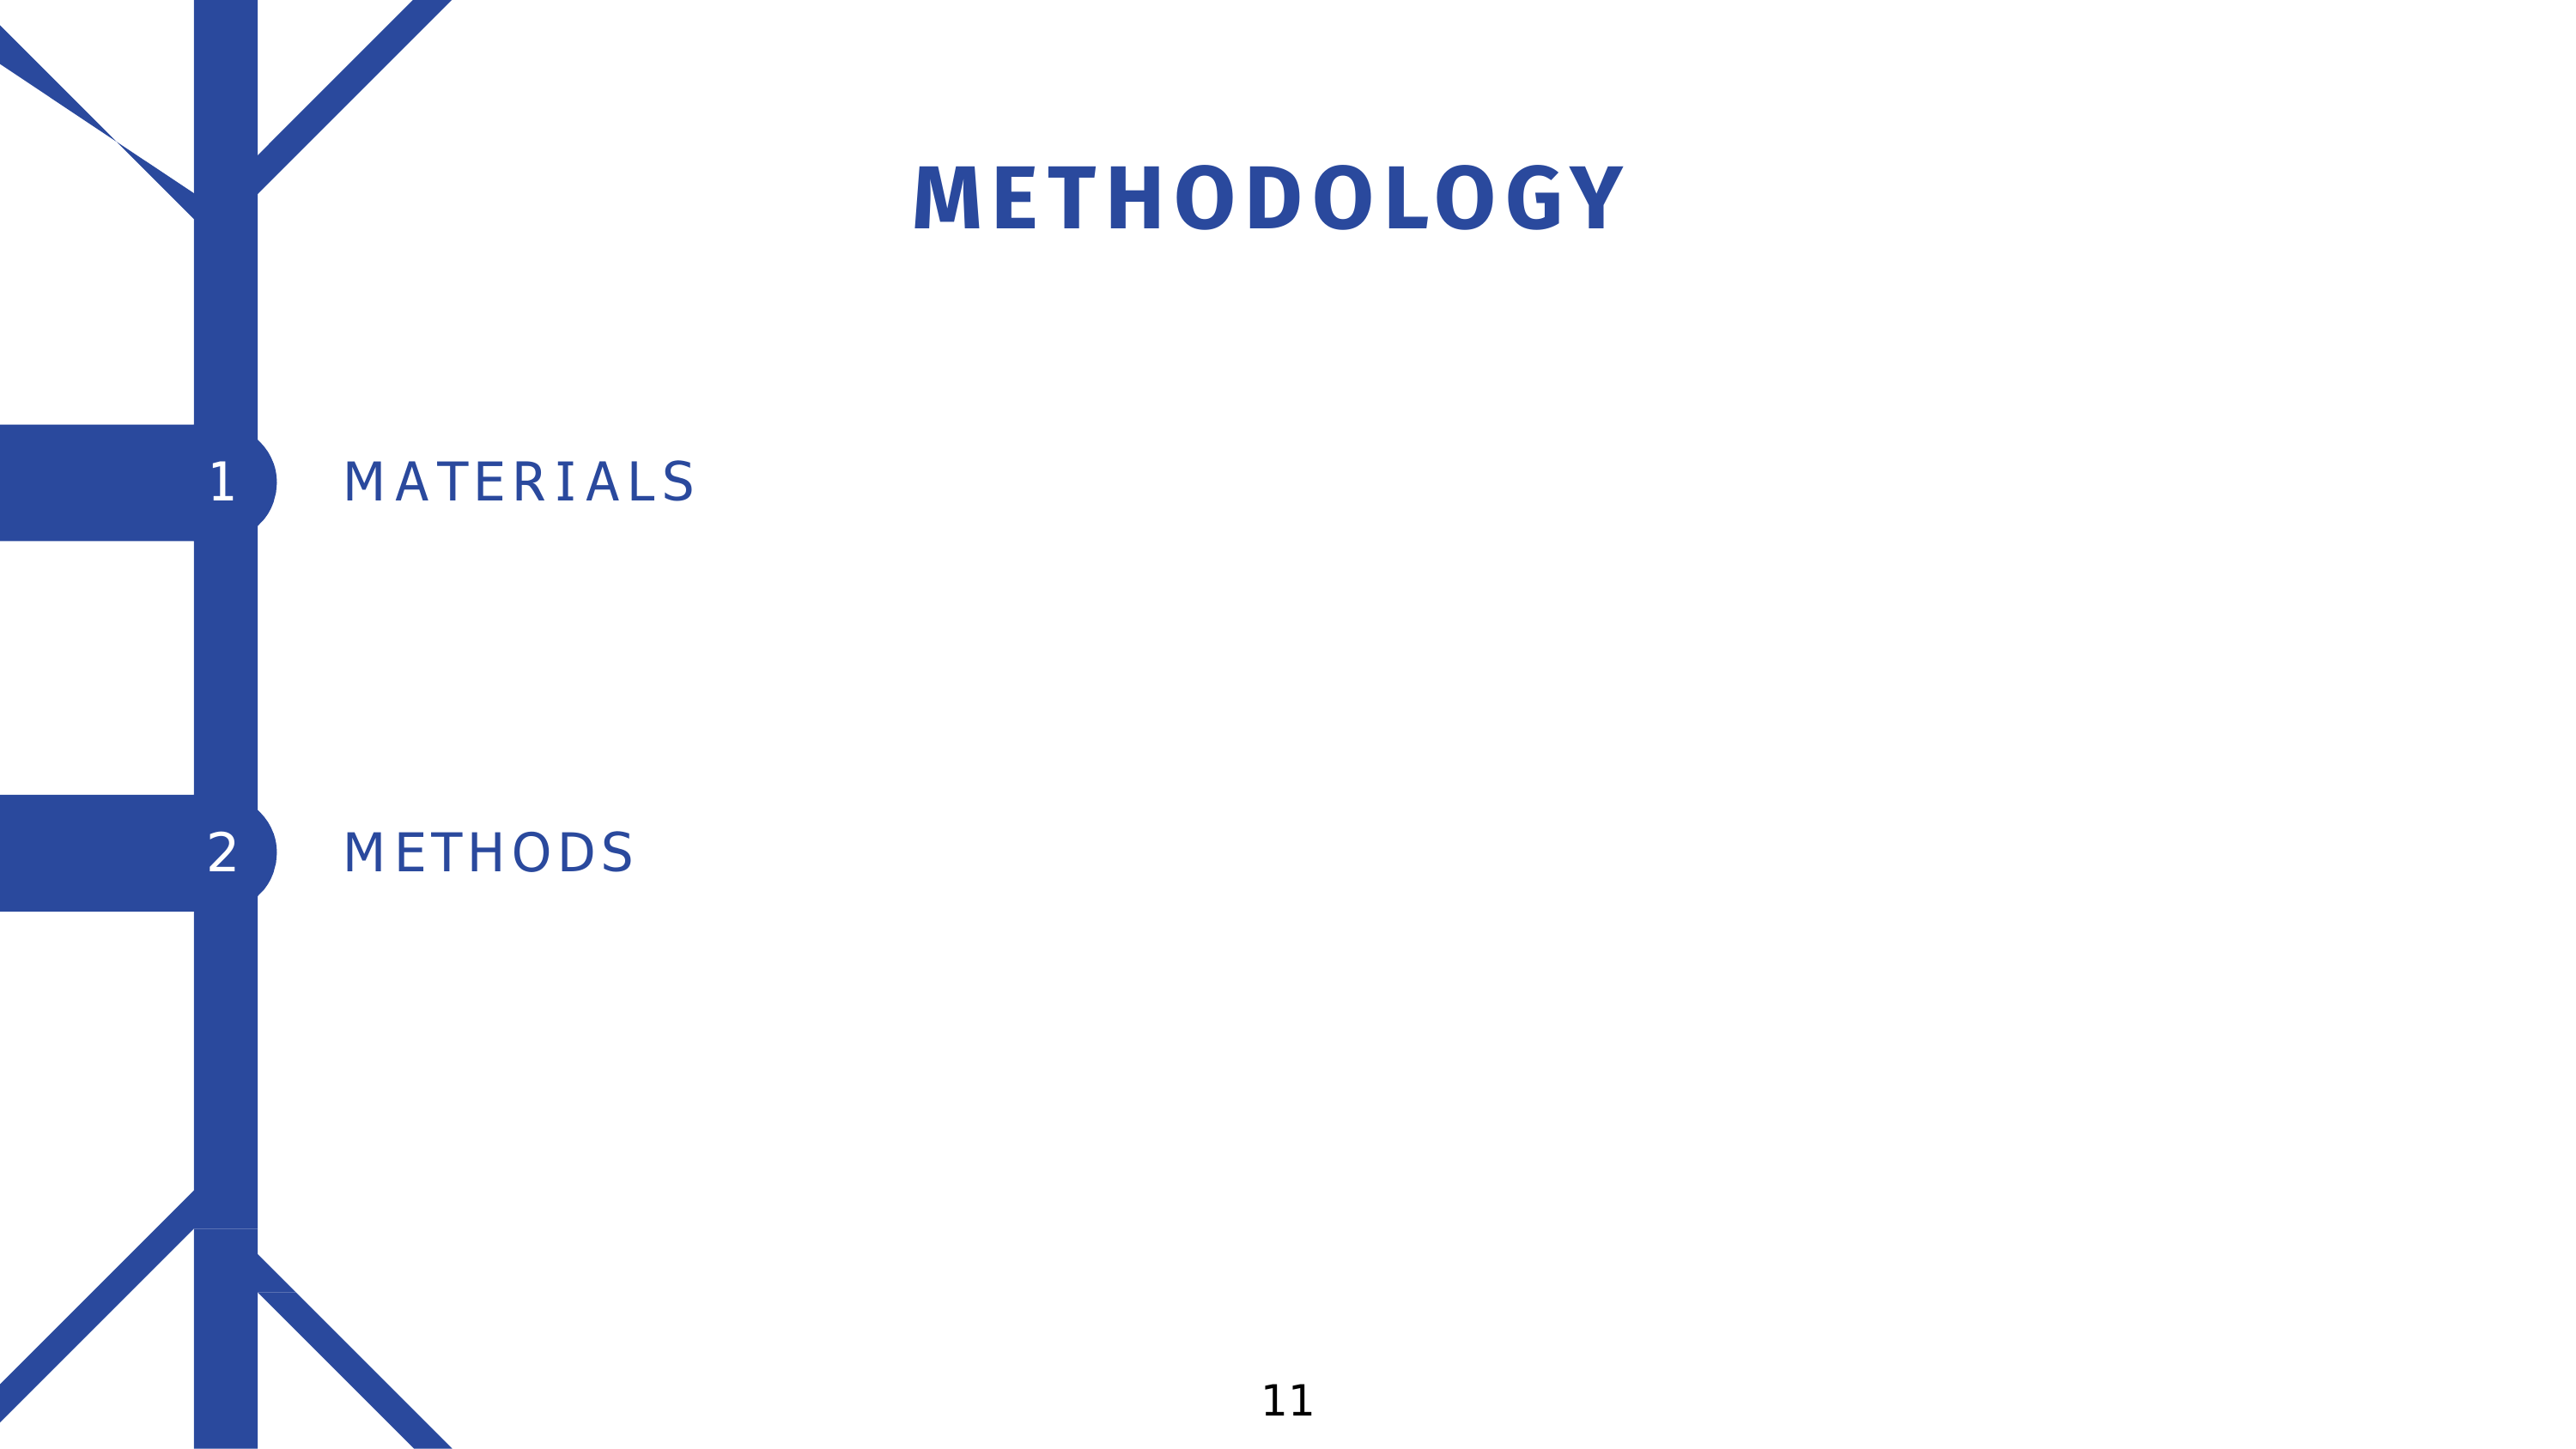

# METHODOLOGY
1	MATERIALS
2	METHODS
11